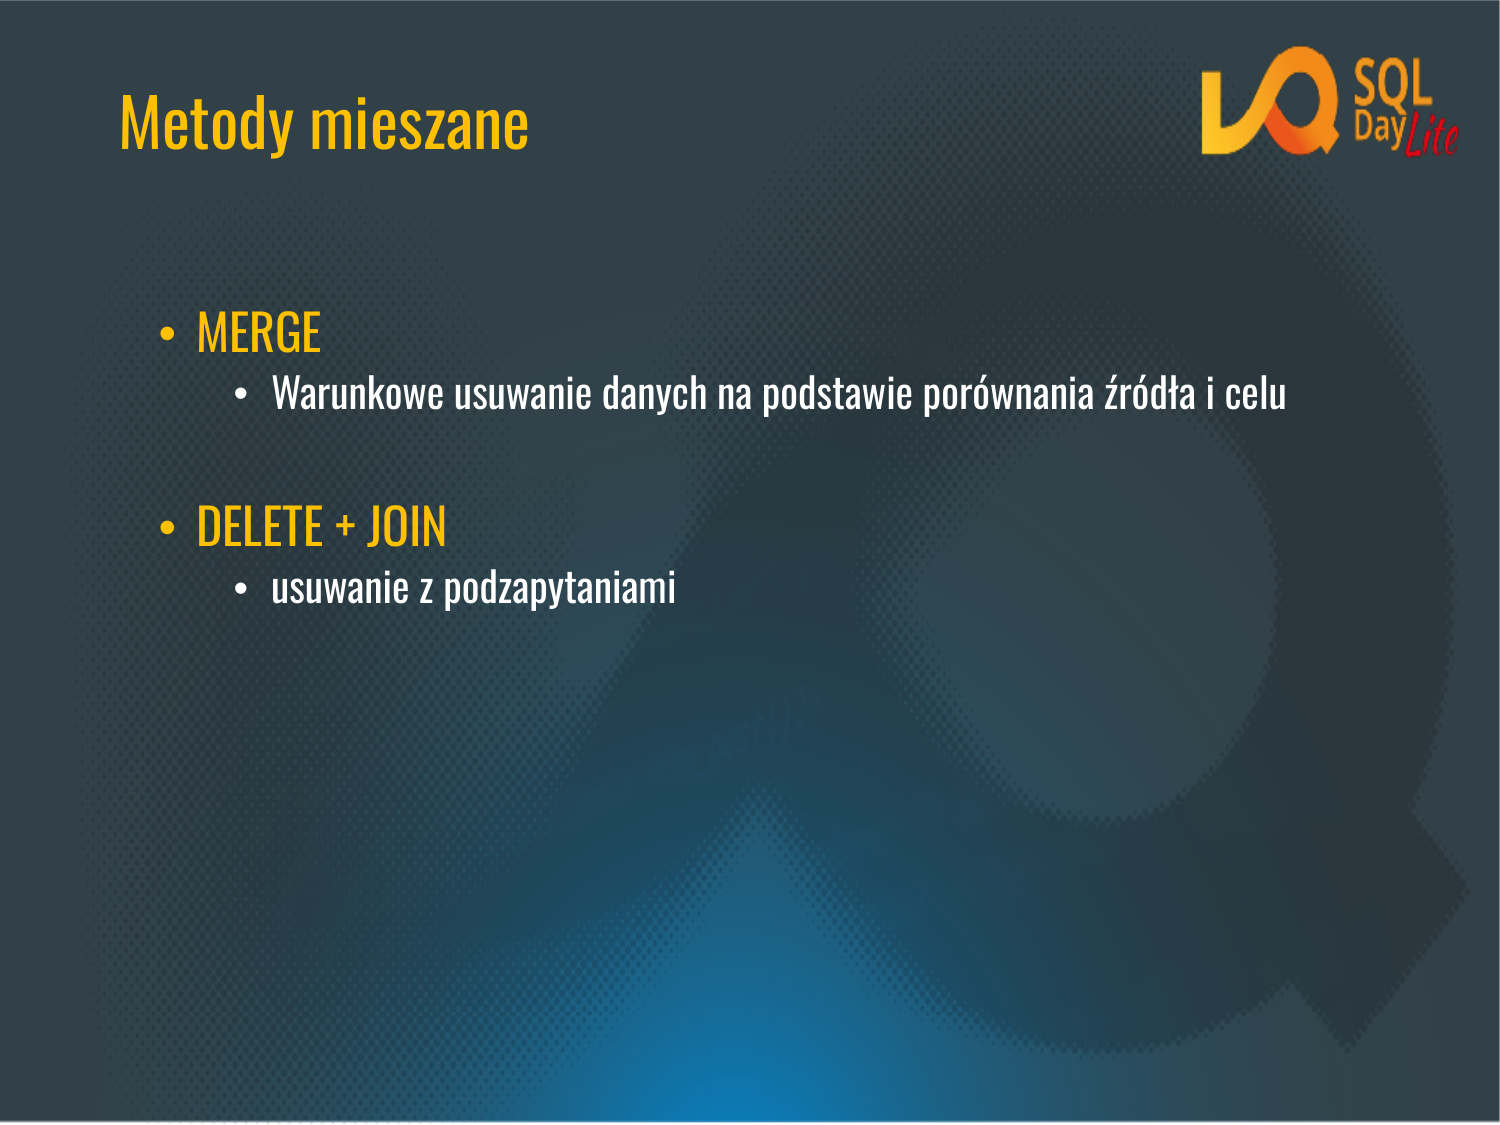

# Metody mieszane

MERGE
Warunkowe usuwanie danych na podstawie porównania źródła i celu

DELETE + JOIN
usuwanie z podzapytaniami